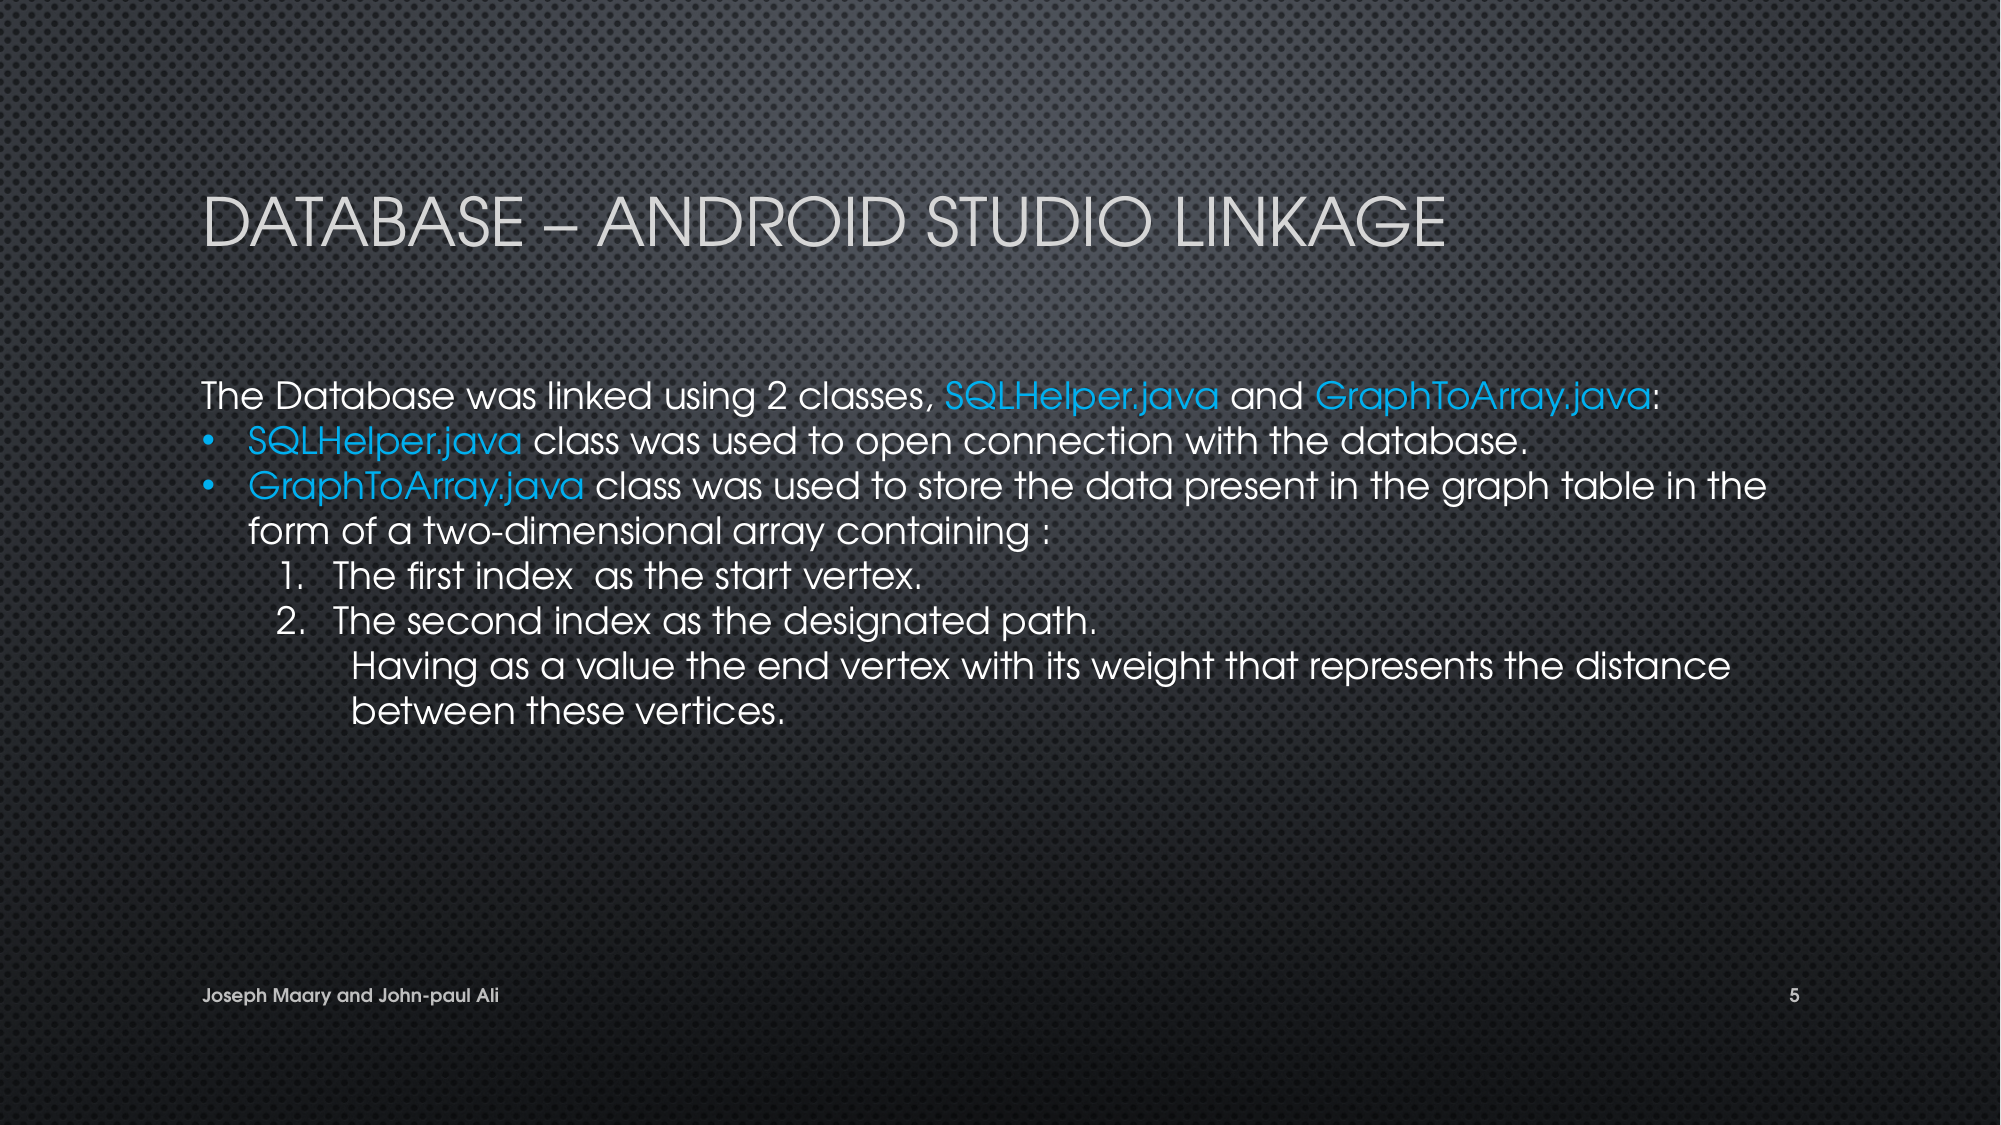

# Database – Android Studio Linkage
The Database was linked using 2 classes, SQLHelper.java and GraphToArray.java:
SQLHelper.java class was used to open connection with the database.
GraphToArray.java class was used to store the data present in the graph table in the form of a two-dimensional array containing :
The first index  as the start vertex.
The second index as the designated path.
	Having as a value the end vertex with its weight that represents the distance 	between these vertices.

Joseph Maary and John-paul Ali
5